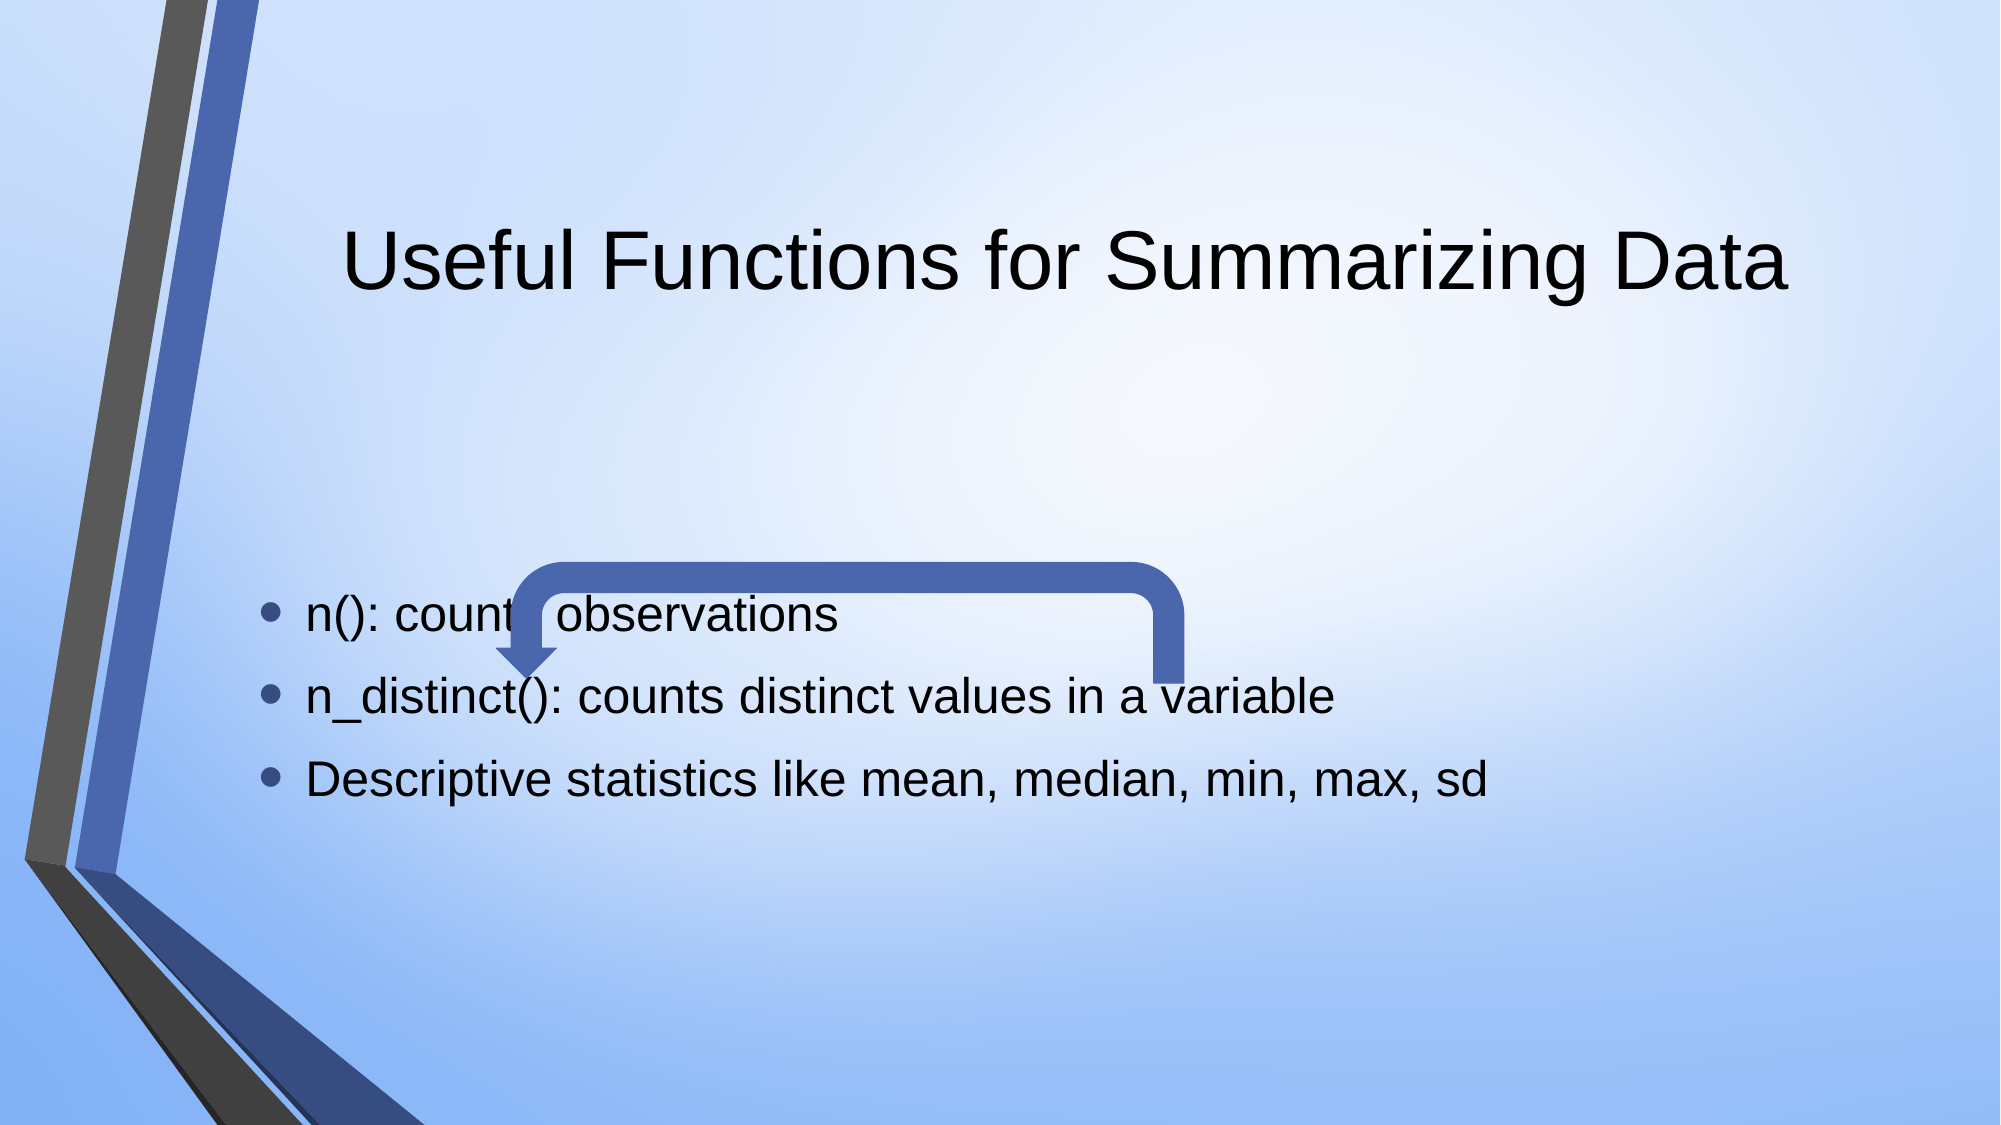

# Useful Functions for Summarizing Data
n(): counts observations
n_distinct(): counts distinct values in a variable
Descriptive statistics like mean, median, min, max, sd